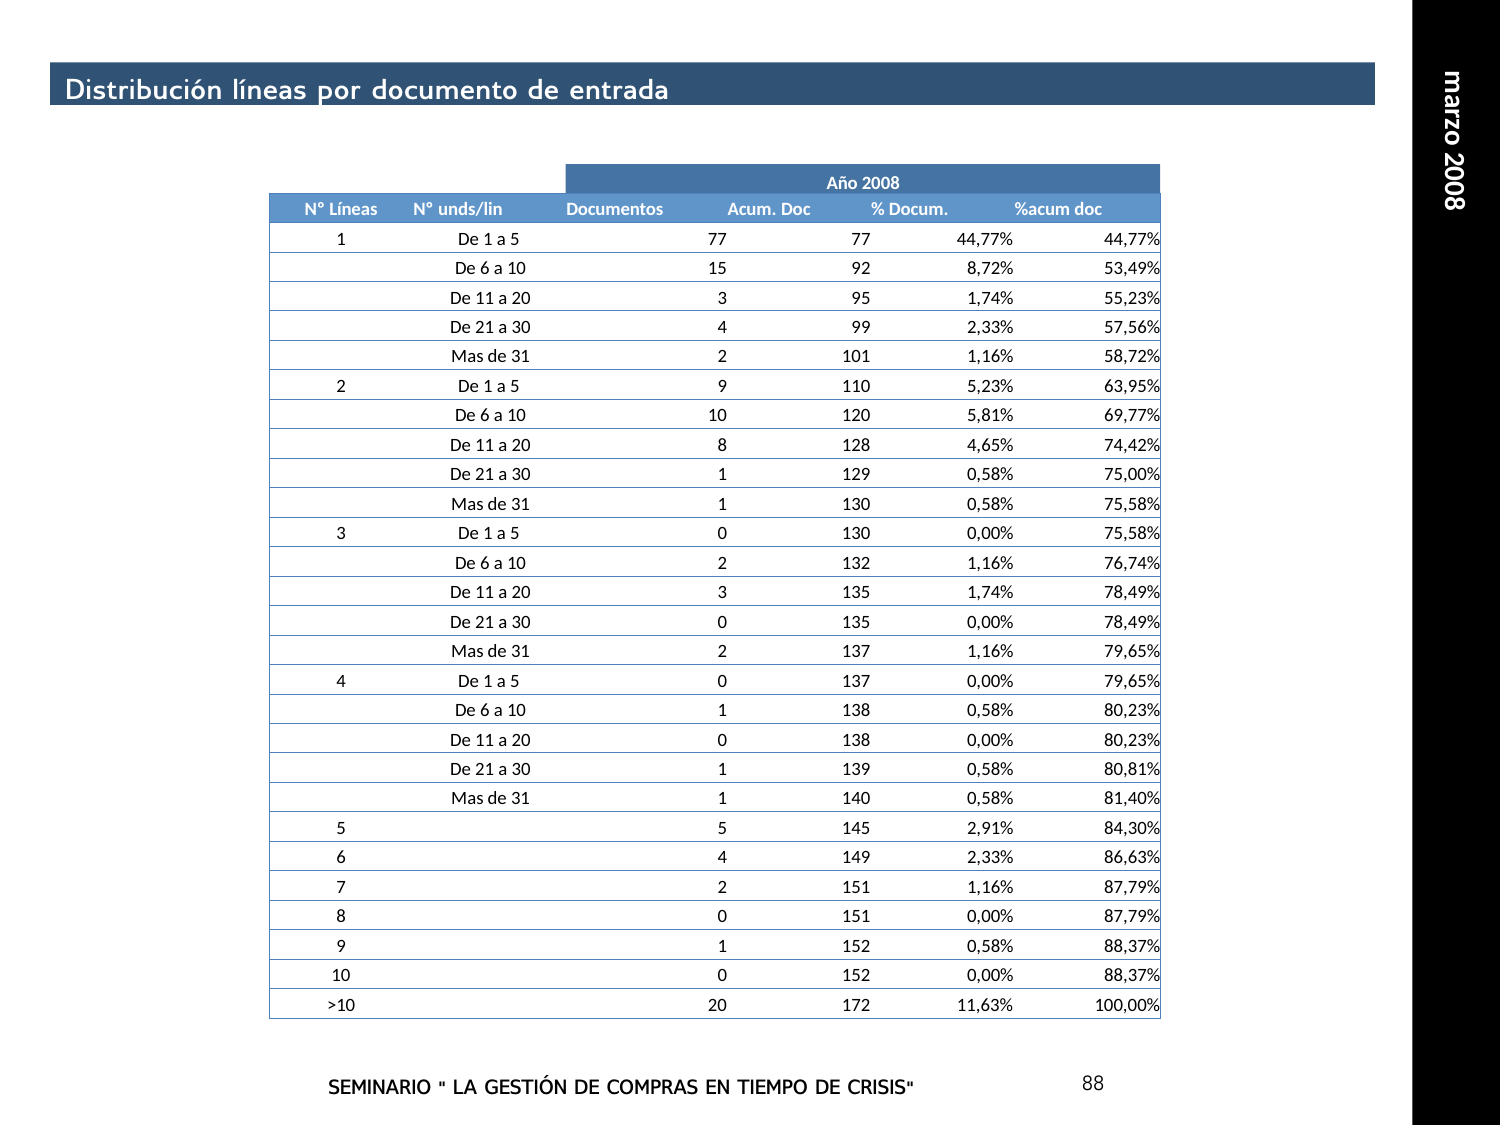

Distribución líneas por documento de entrada
marzo 2008
Año 2008
| Nº Líneas | Nº unds/lin | Documentos |  | Acum. Doc |  | % Docum. |  | %acum doc |
| --- | --- | --- | --- | --- | --- | --- | --- | --- |
| 1 | De 1 a 5 | 77 |  | 77 |  | 44,77% |  | 44,77% |
|  | De 6 a 10 | 15 |  | 92 |  | 8,72% |  | 53,49% |
|  | De 11 a 20 | 3 |  | 95 |  | 1,74% |  | 55,23% |
|  | De 21 a 30 | 4 |  | 99 |  | 2,33% |  | 57,56% |
|  | Mas de 31 | 2 |  | 101 |  | 1,16% |  | 58,72% |
| 2 | De 1 a 5 | 9 |  | 110 |  | 5,23% |  | 63,95% |
|  | De 6 a 10 | 10 |  | 120 |  | 5,81% |  | 69,77% |
|  | De 11 a 20 | 8 |  | 128 |  | 4,65% |  | 74,42% |
|  | De 21 a 30 | 1 |  | 129 |  | 0,58% |  | 75,00% |
|  | Mas de 31 | 1 |  | 130 |  | 0,58% |  | 75,58% |
| 3 | De 1 a 5 | 0 |  | 130 |  | 0,00% |  | 75,58% |
|  | De 6 a 10 | 2 |  | 132 |  | 1,16% |  | 76,74% |
|  | De 11 a 20 | 3 |  | 135 |  | 1,74% |  | 78,49% |
|  | De 21 a 30 | 0 |  | 135 |  | 0,00% |  | 78,49% |
|  | Mas de 31 | 2 |  | 137 |  | 1,16% |  | 79,65% |
| 4 | De 1 a 5 | 0 |  | 137 |  | 0,00% |  | 79,65% |
|  | De 6 a 10 | 1 |  | 138 |  | 0,58% |  | 80,23% |
|  | De 11 a 20 | 0 |  | 138 |  | 0,00% |  | 80,23% |
|  | De 21 a 30 | 1 |  | 139 |  | 0,58% |  | 80,81% |
|  | Mas de 31 | 1 |  | 140 |  | 0,58% |  | 81,40% |
| 5 |  | 5 |  | 145 |  | 2,91% |  | 84,30% |
| 6 |  | 4 |  | 149 |  | 2,33% |  | 86,63% |
| 7 |  | 2 |  | 151 |  | 1,16% |  | 87,79% |
| 8 |  | 0 |  | 151 |  | 0,00% |  | 87,79% |
| 9 |  | 1 |  | 152 |  | 0,58% |  | 88,37% |
| 10 |  | 0 |  | 152 |  | 0,00% |  | 88,37% |
| >10 |  | 20 |  | 172 |  | 11,63% |  | 100,00% |
88
SEMINARIO " LA GESTIÓN DE COMPRAS EN TIEMPO DE CRISIS"